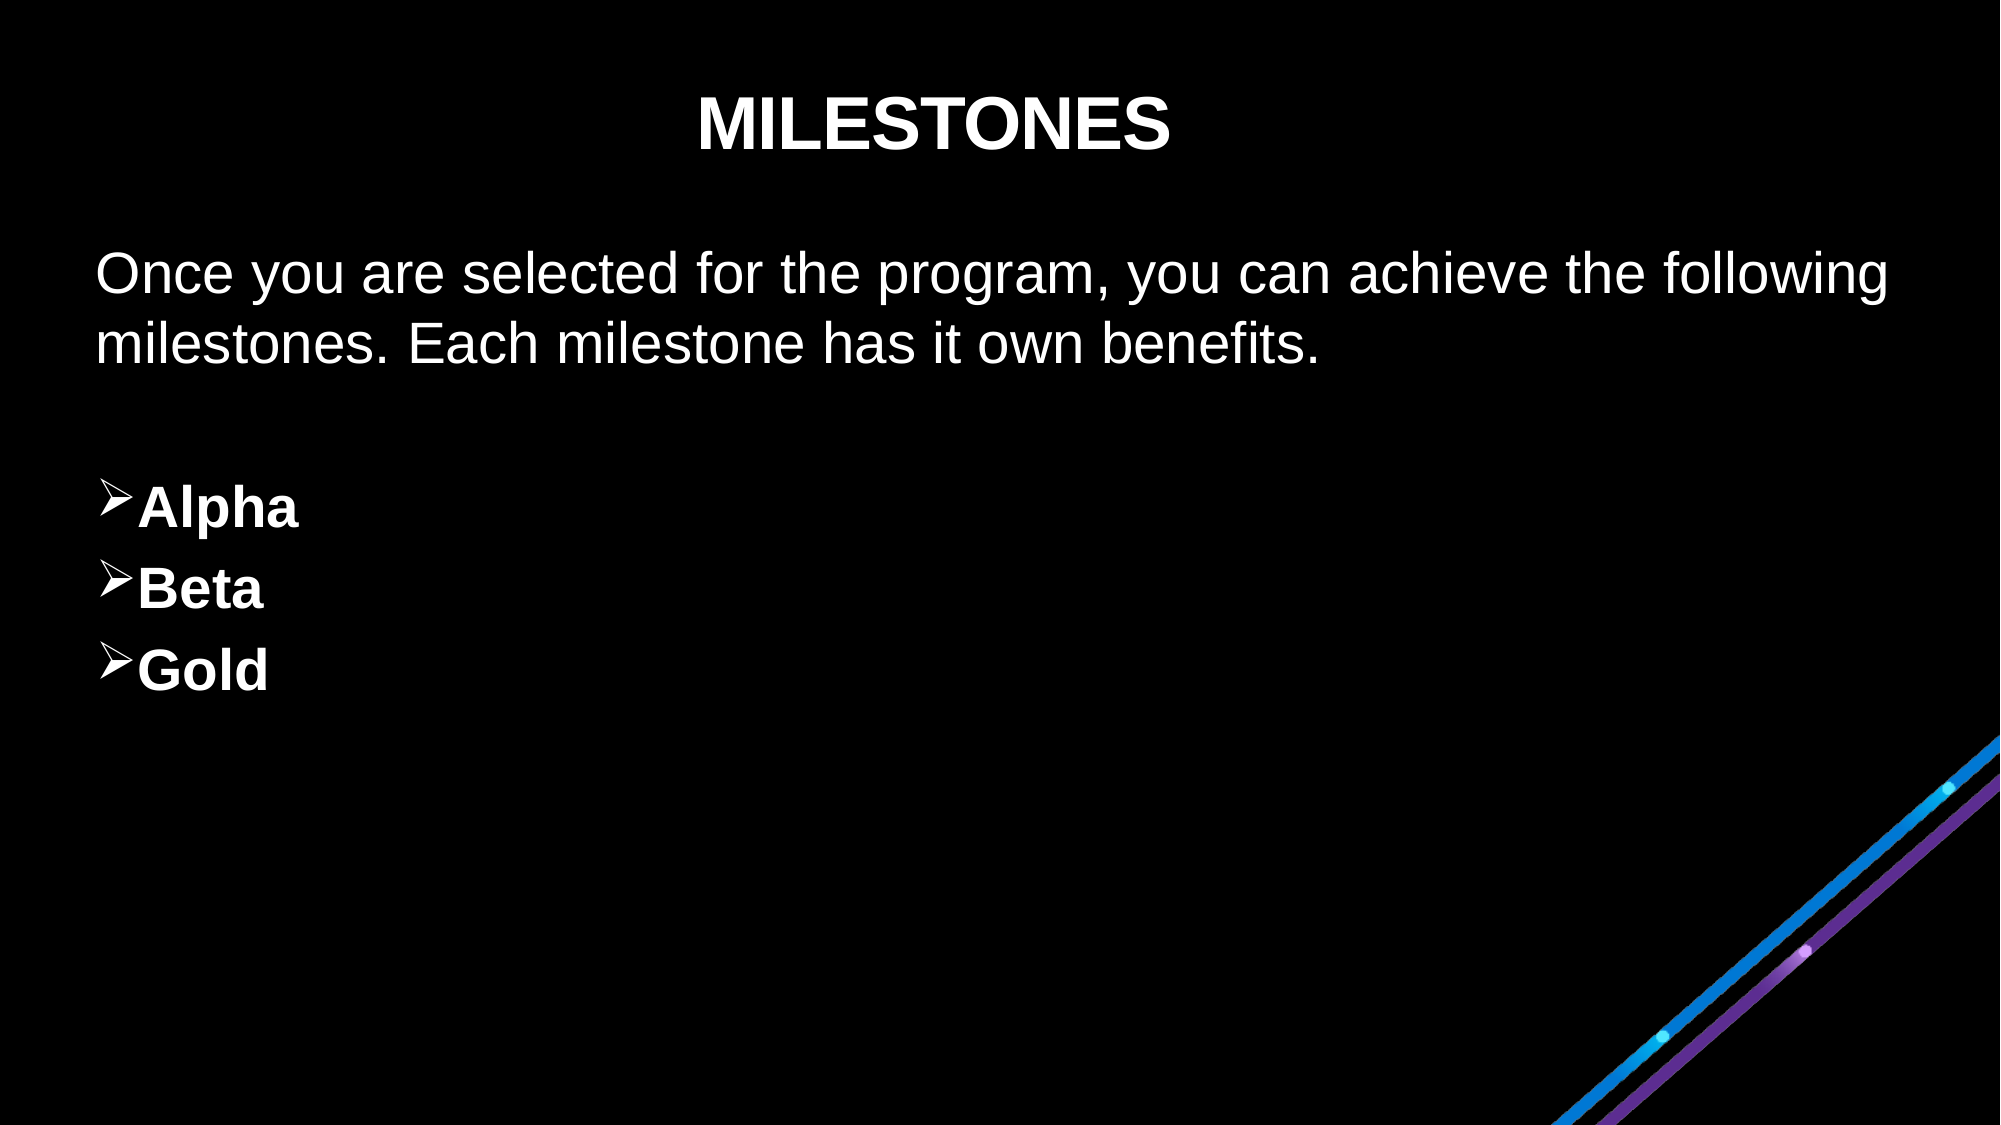

# MILESTONES
Once you are selected for the program, you can achieve the following milestones. Each milestone has it own benefits.

Alpha
Beta
Gold